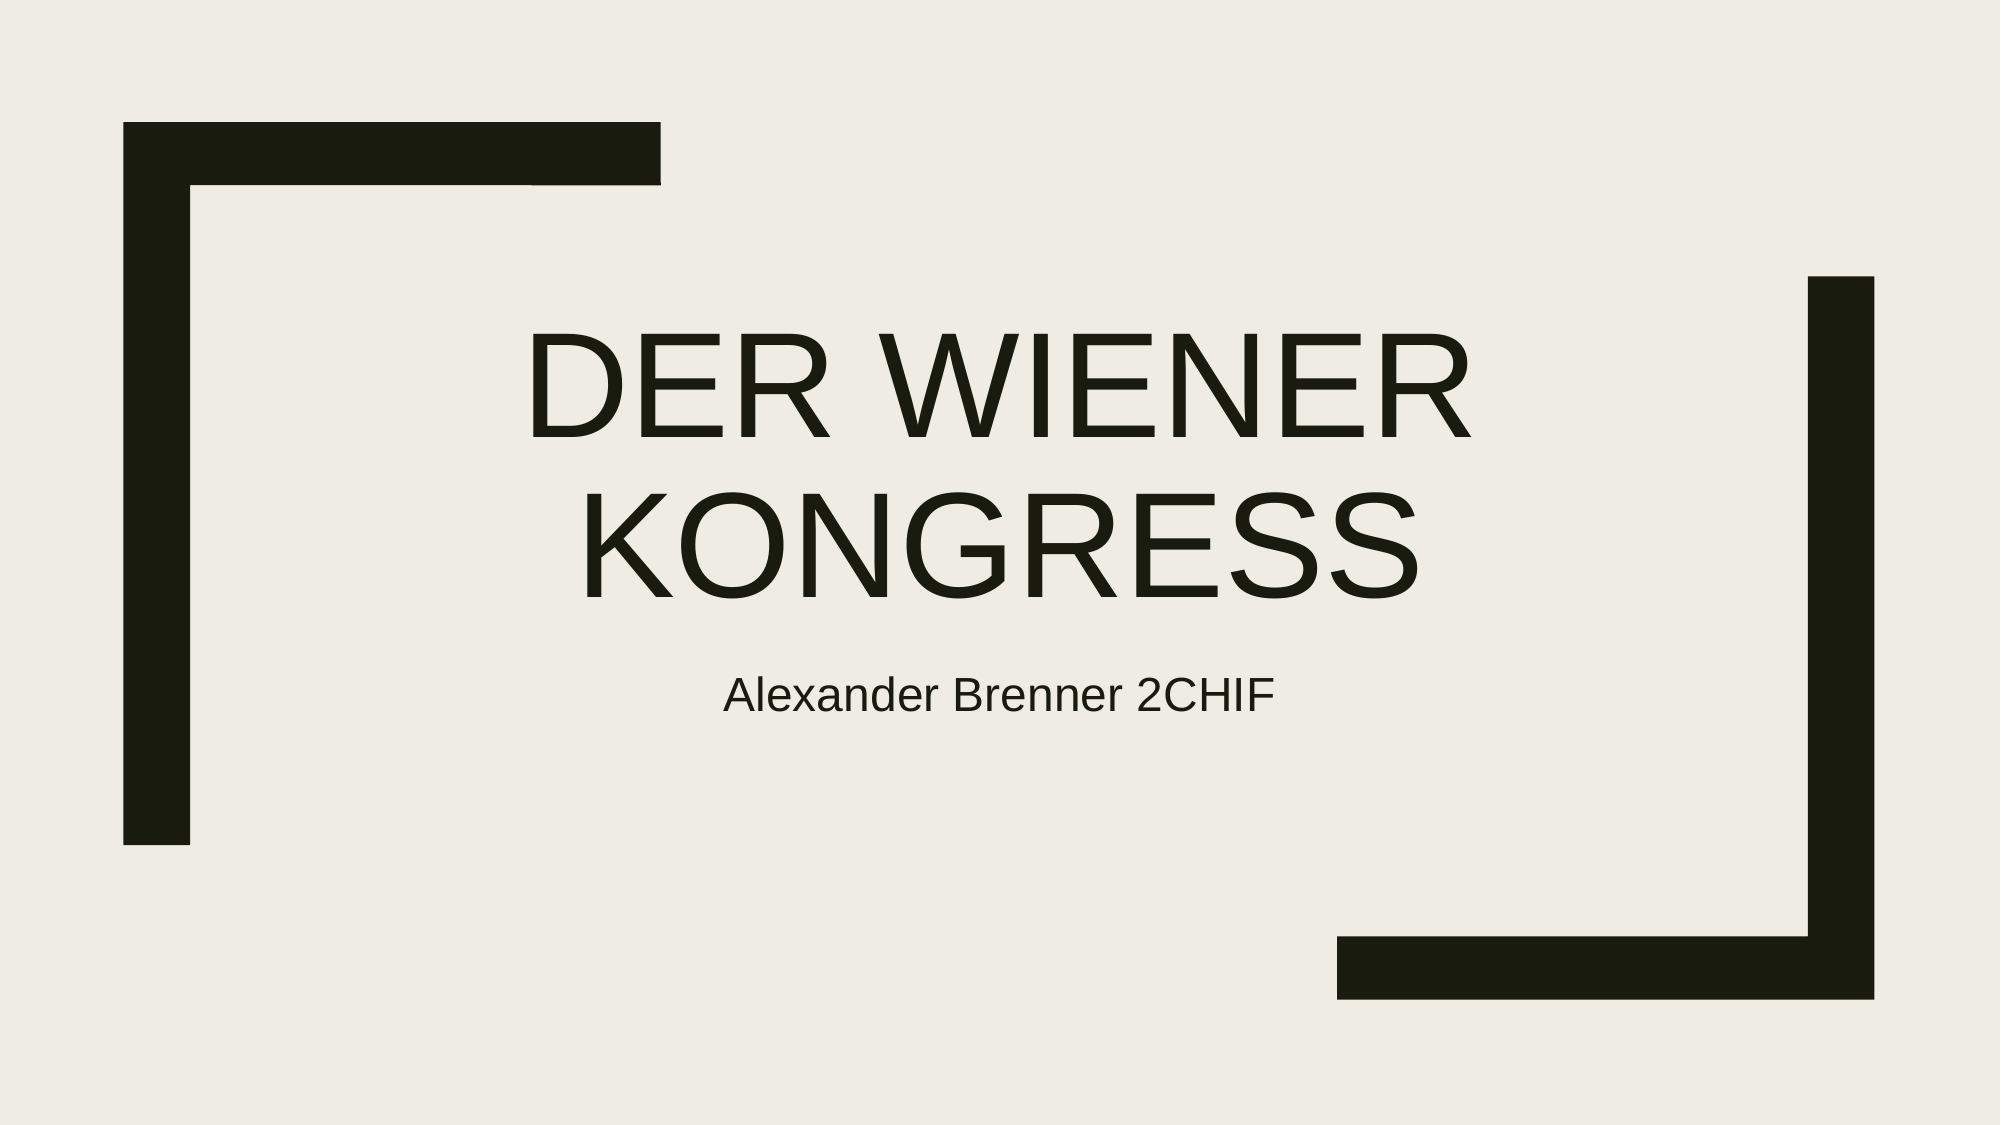

# Der Wiener Kongress
Alexander Brenner 2CHIF